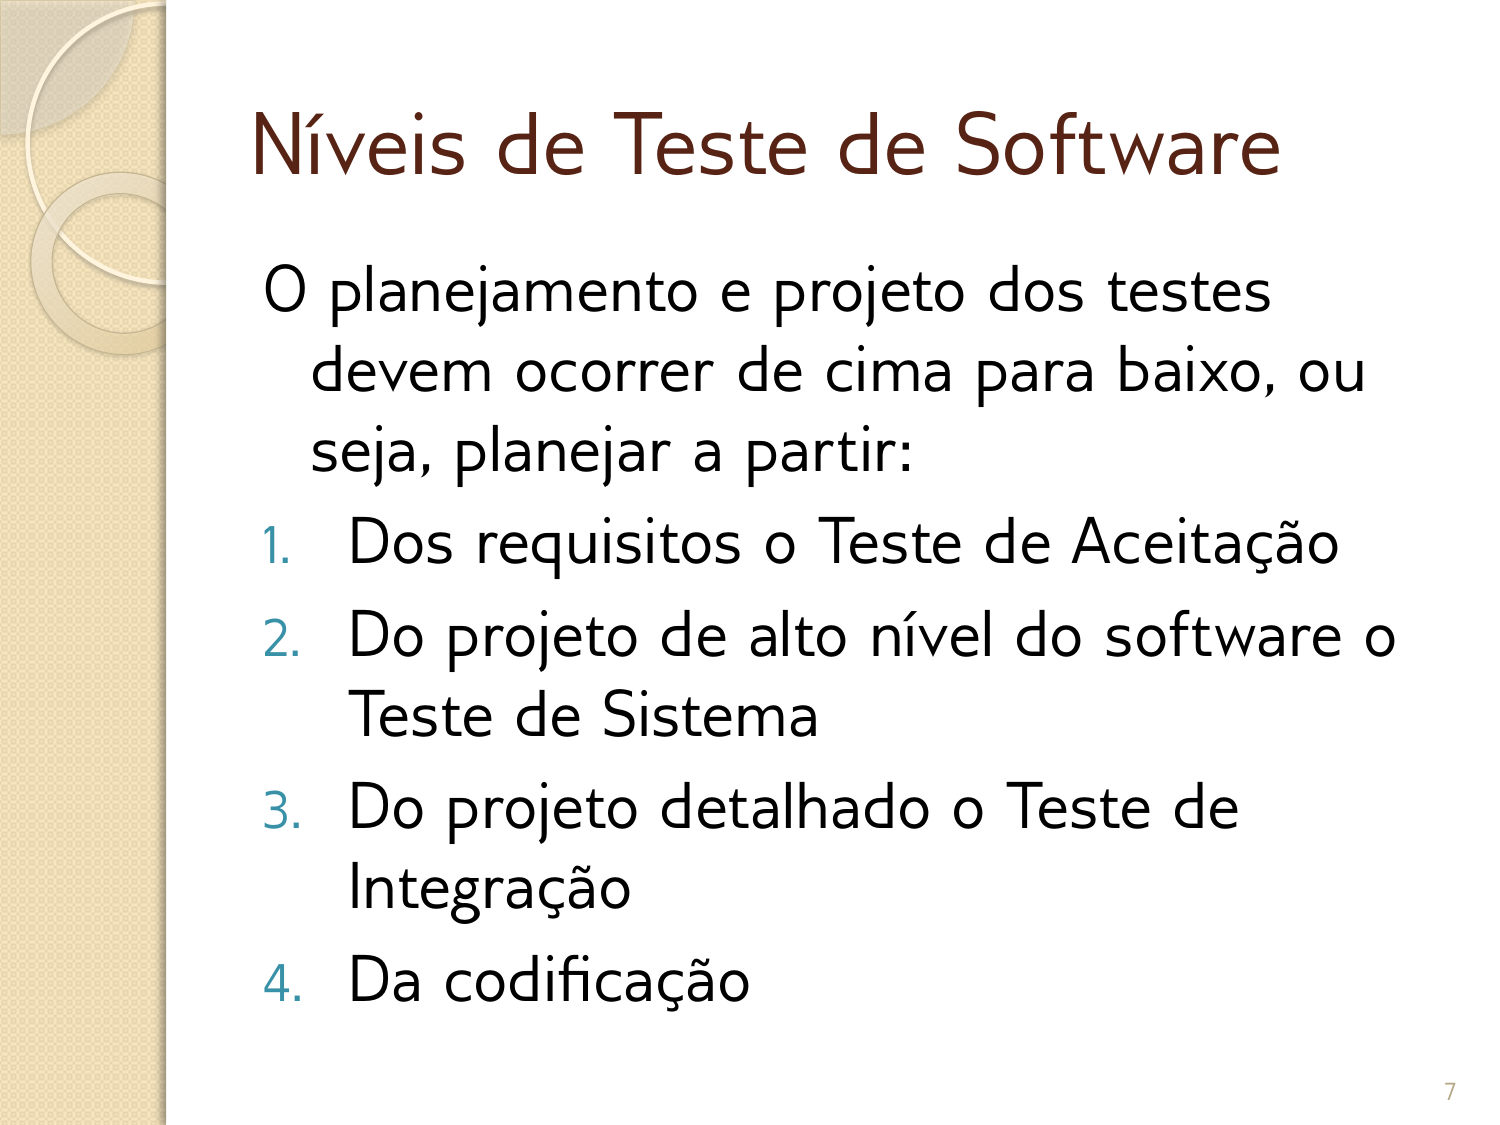

# Níveis de Teste de Software
O planejamento e projeto dos testes devem ocorrer de cima para baixo, ou seja, planejar a partir:
Dos requisitos o Teste de Aceitação
Do projeto de alto nível do software o Teste de Sistema
Do projeto detalhado o Teste de Integração
Da codificação

7